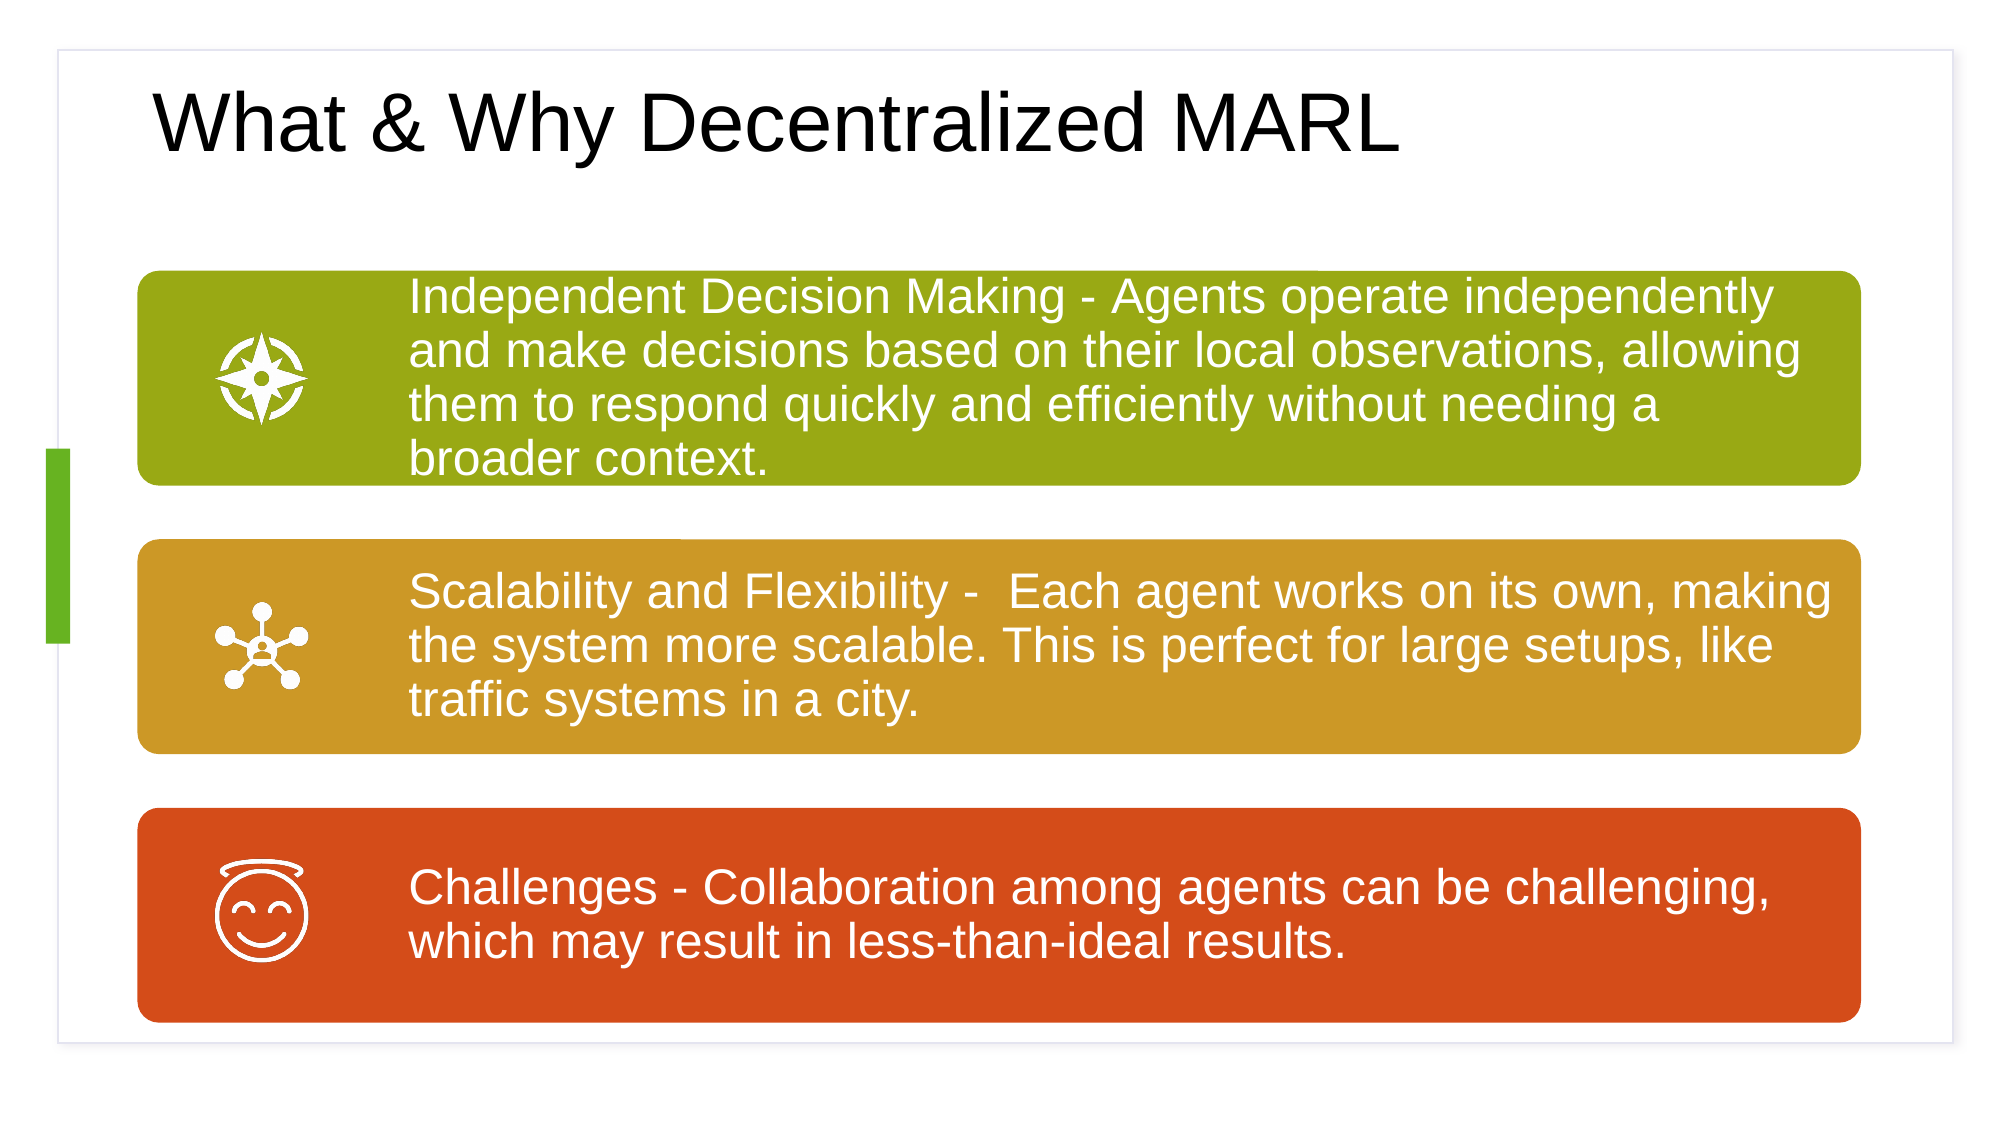

# What & Why Decentralized MARL

Independent Decision Making - Agents operate independently and make decisions based on their local observations, allowing them to respond quickly and efficiently without needing a broader context.
Scalability and Flexibility -  Each agent works on its own, making the system more scalable. This is perfect for large setups, like traffic systems in a city.
Challenges - Collaboration among agents can be challenging, which may result in less-than-ideal results.